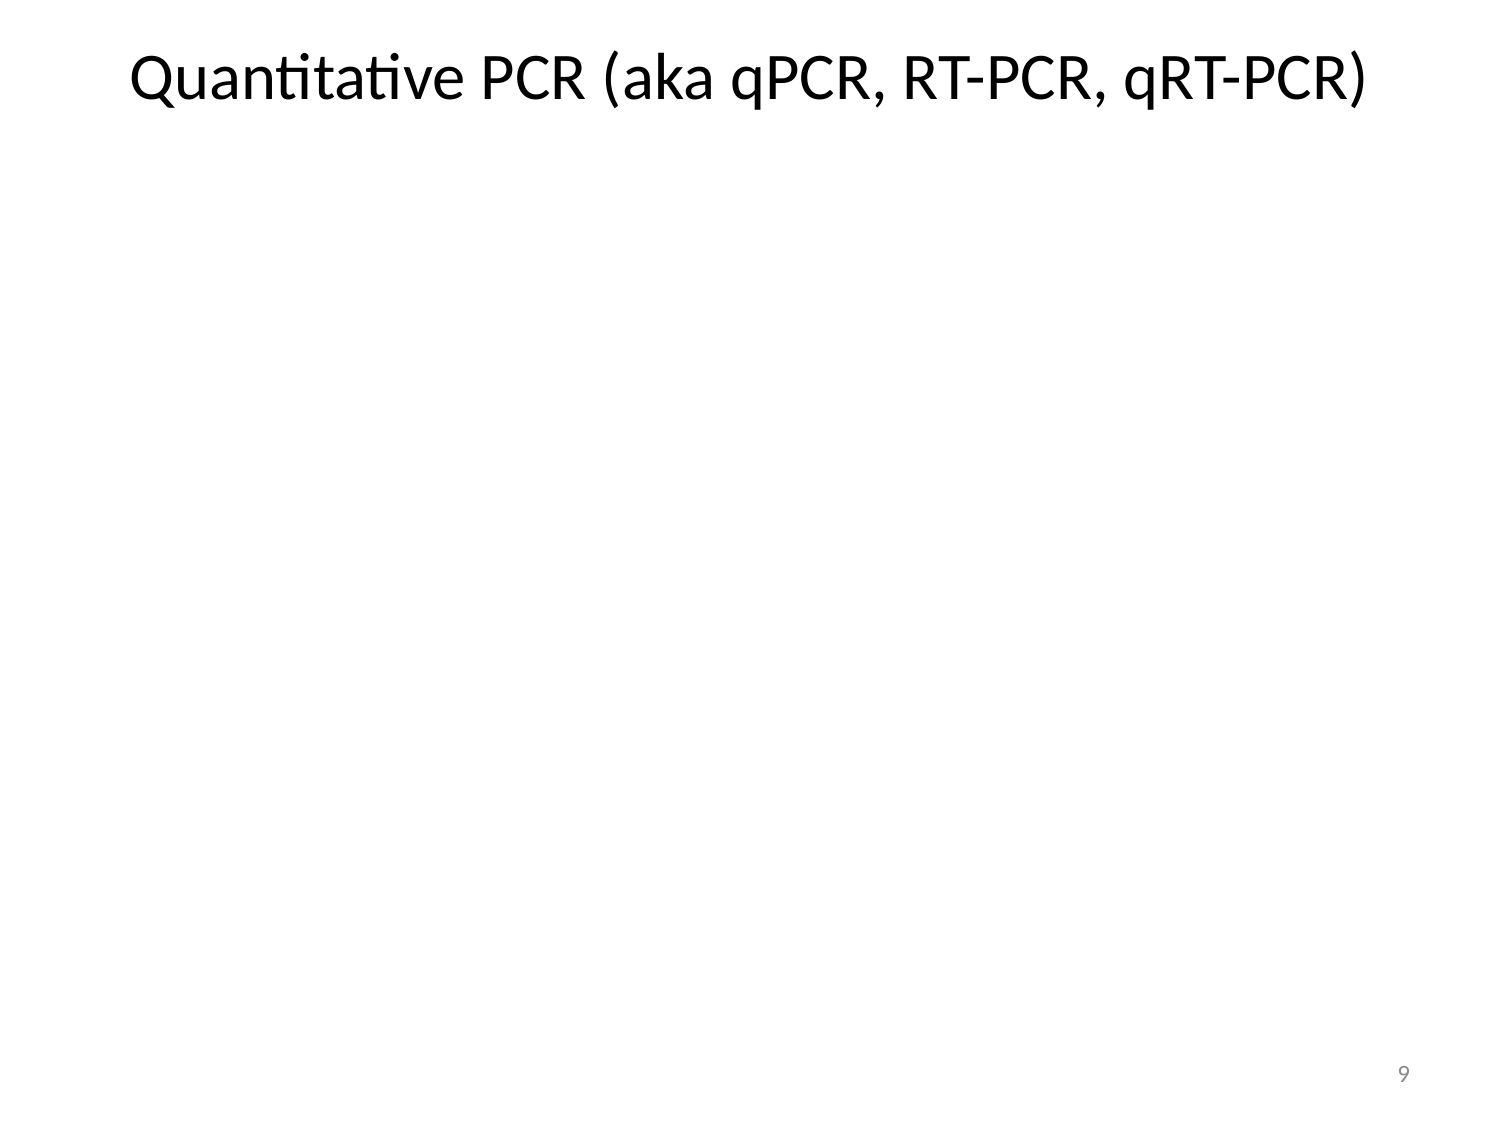

Quantitative PCR (aka qPCR, RT-PCR, qRT-PCR)
9